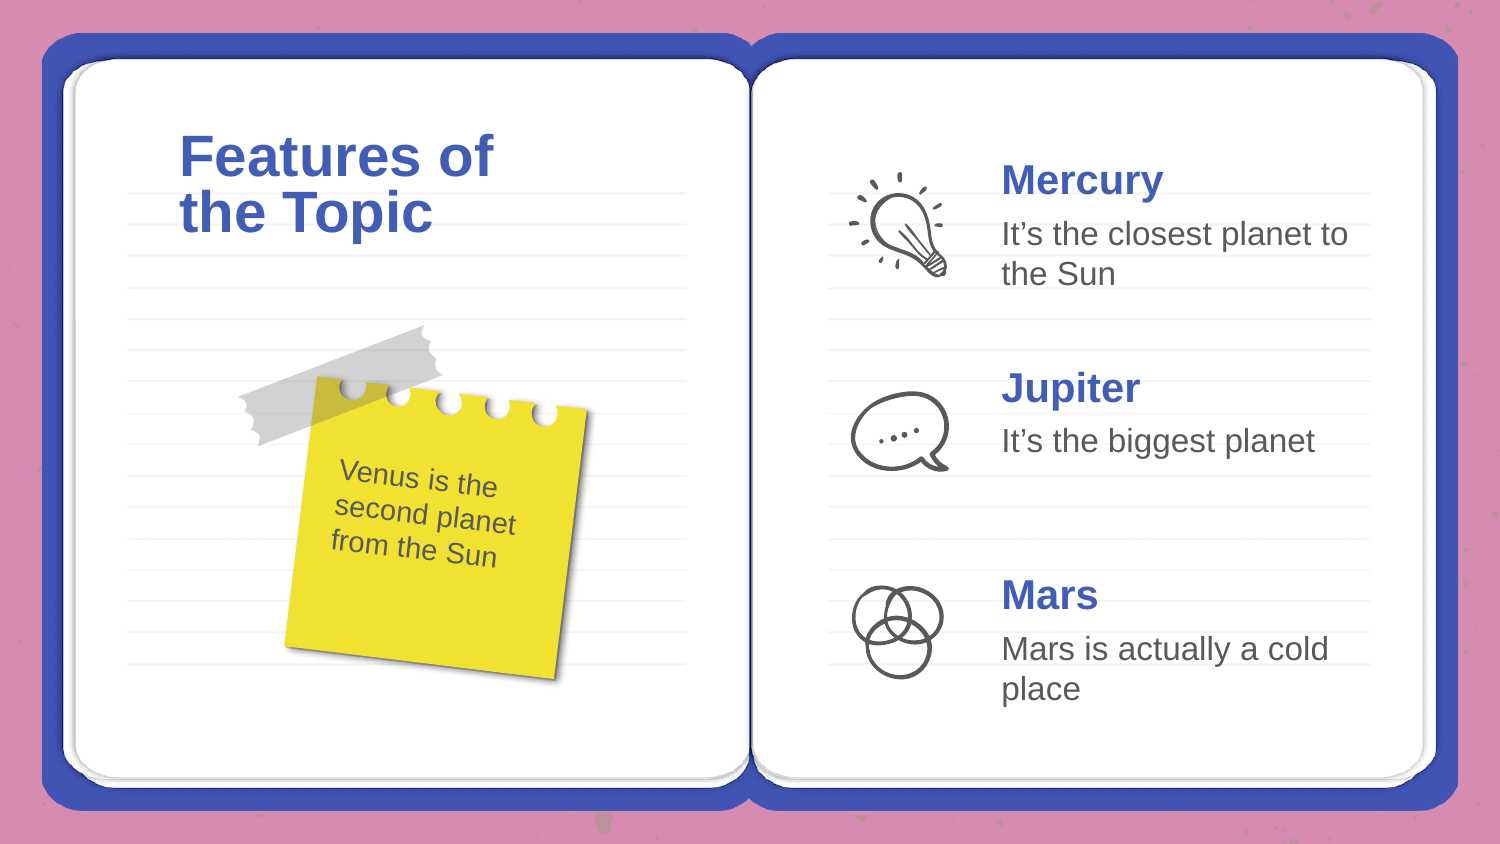

Features of the Topic
# Mercury

It’s the closest planet to the Sun

Jupiter

It’s the biggest planet
Venus is the second planet from the Sun
Mars

Mars is actually a cold place